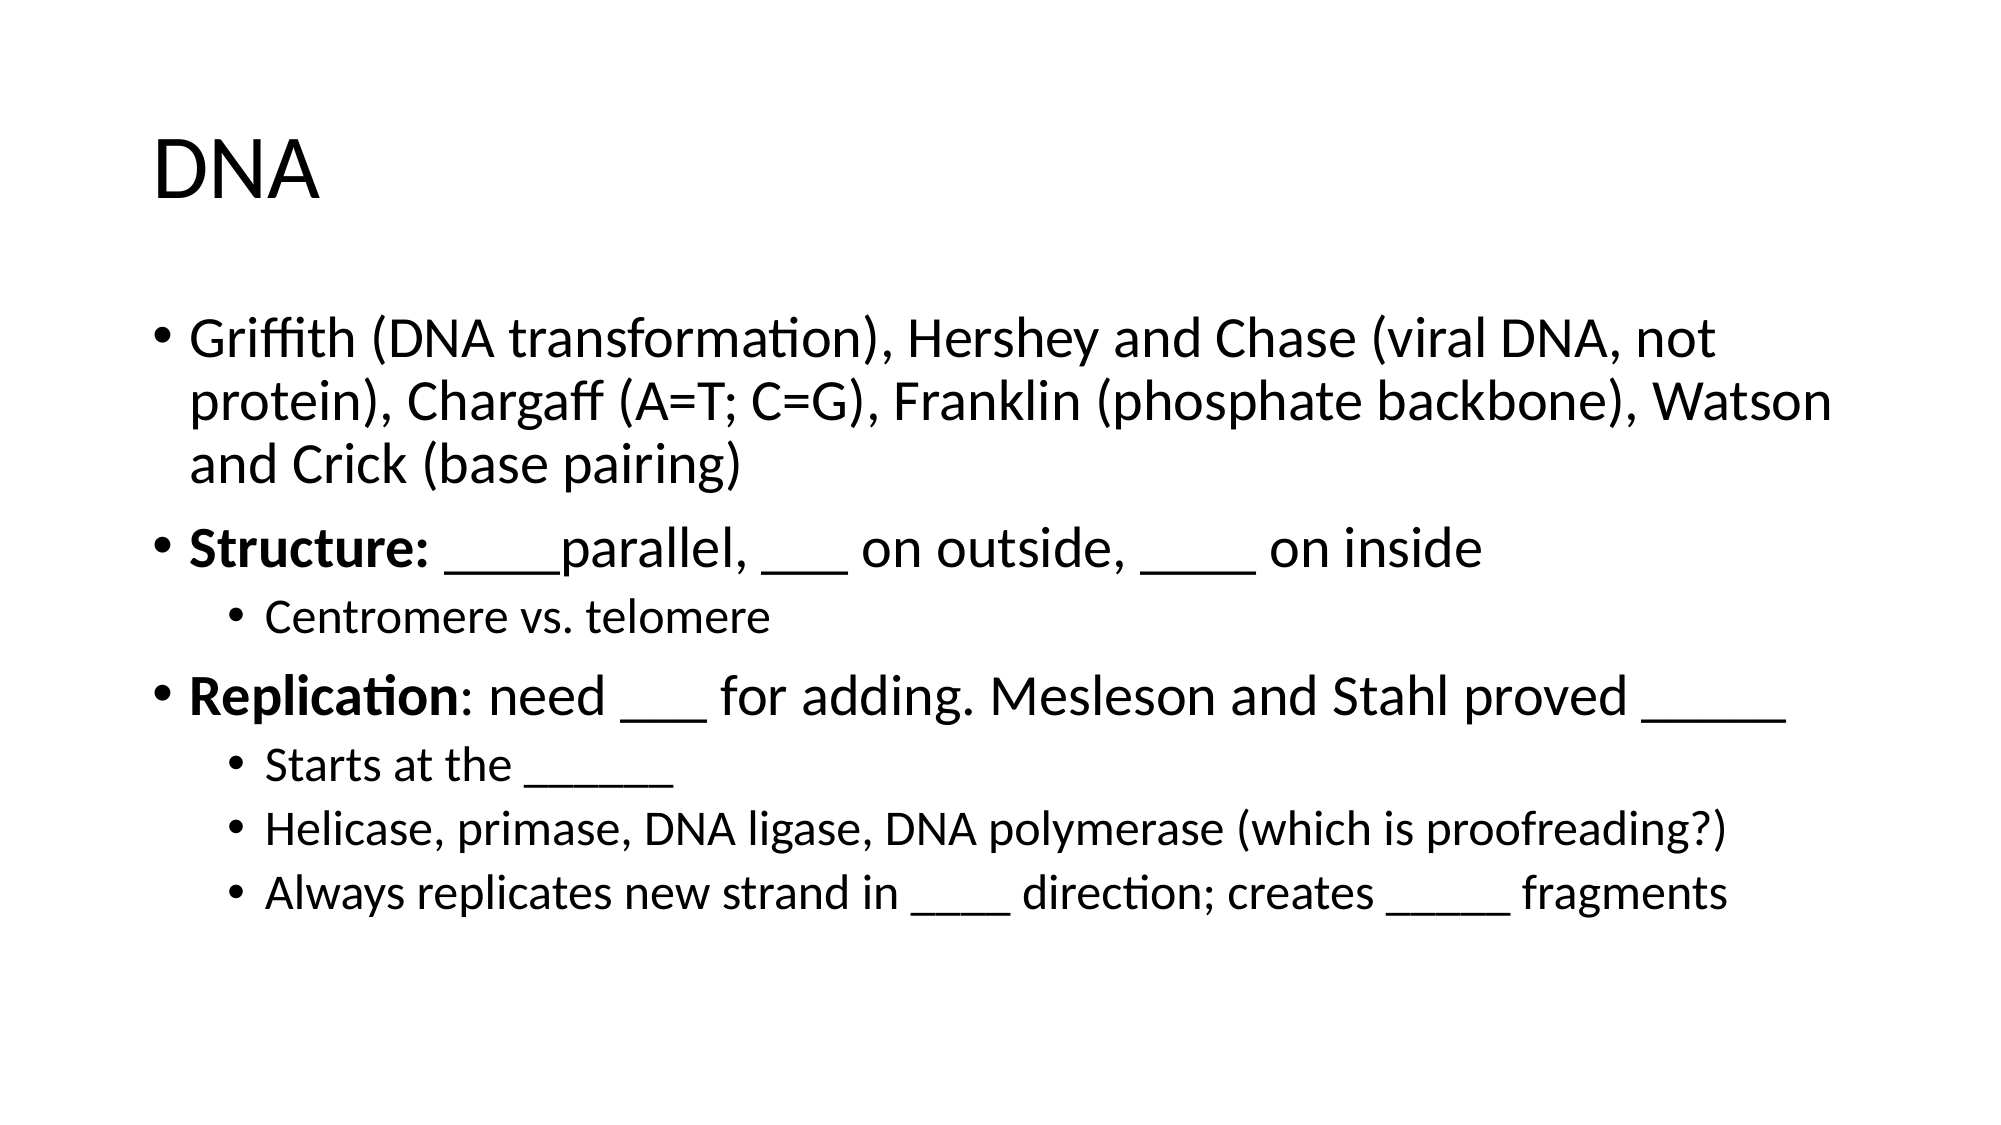

# DNA
Griffith (DNA transformation), Hershey and Chase (viral DNA, not protein), Chargaff (A=T; C=G), Franklin (phosphate backbone), Watson and Crick (base pairing)
Structure: ____parallel, ___ on outside, ____ on inside
Centromere vs. telomere
Replication: need ___ for adding. Mesleson and Stahl proved _____
Starts at the ______
Helicase, primase, DNA ligase, DNA polymerase (which is proofreading?)
Always replicates new strand in ____ direction; creates _____ fragments